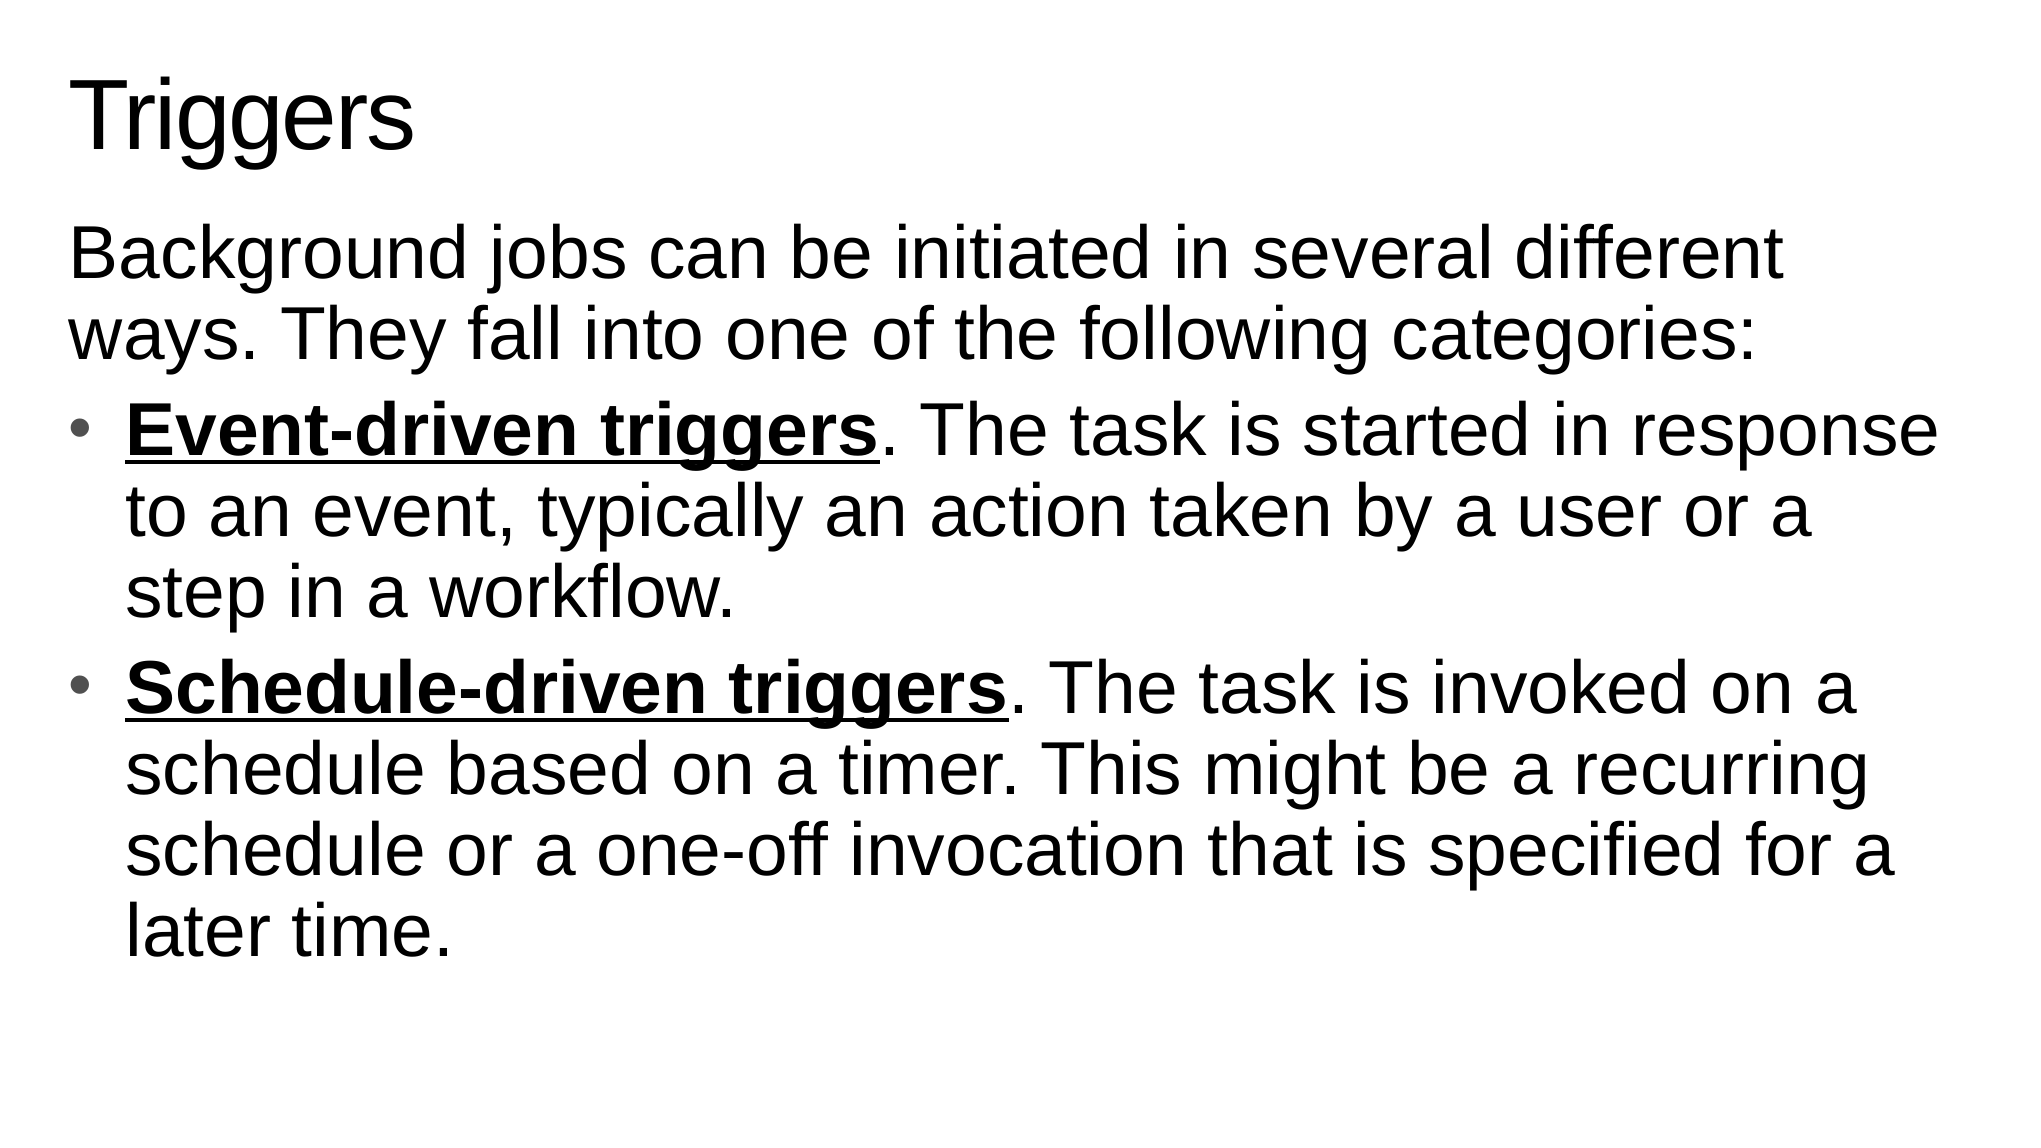

# Triggers
Background jobs can be initiated in several different ways. They fall into one of the following categories:
Event-driven triggers. The task is started in response to an event, typically an action taken by a user or a step in a workflow.
Schedule-driven triggers. The task is invoked on a schedule based on a timer. This might be a recurring schedule or a one-off invocation that is specified for a later time.